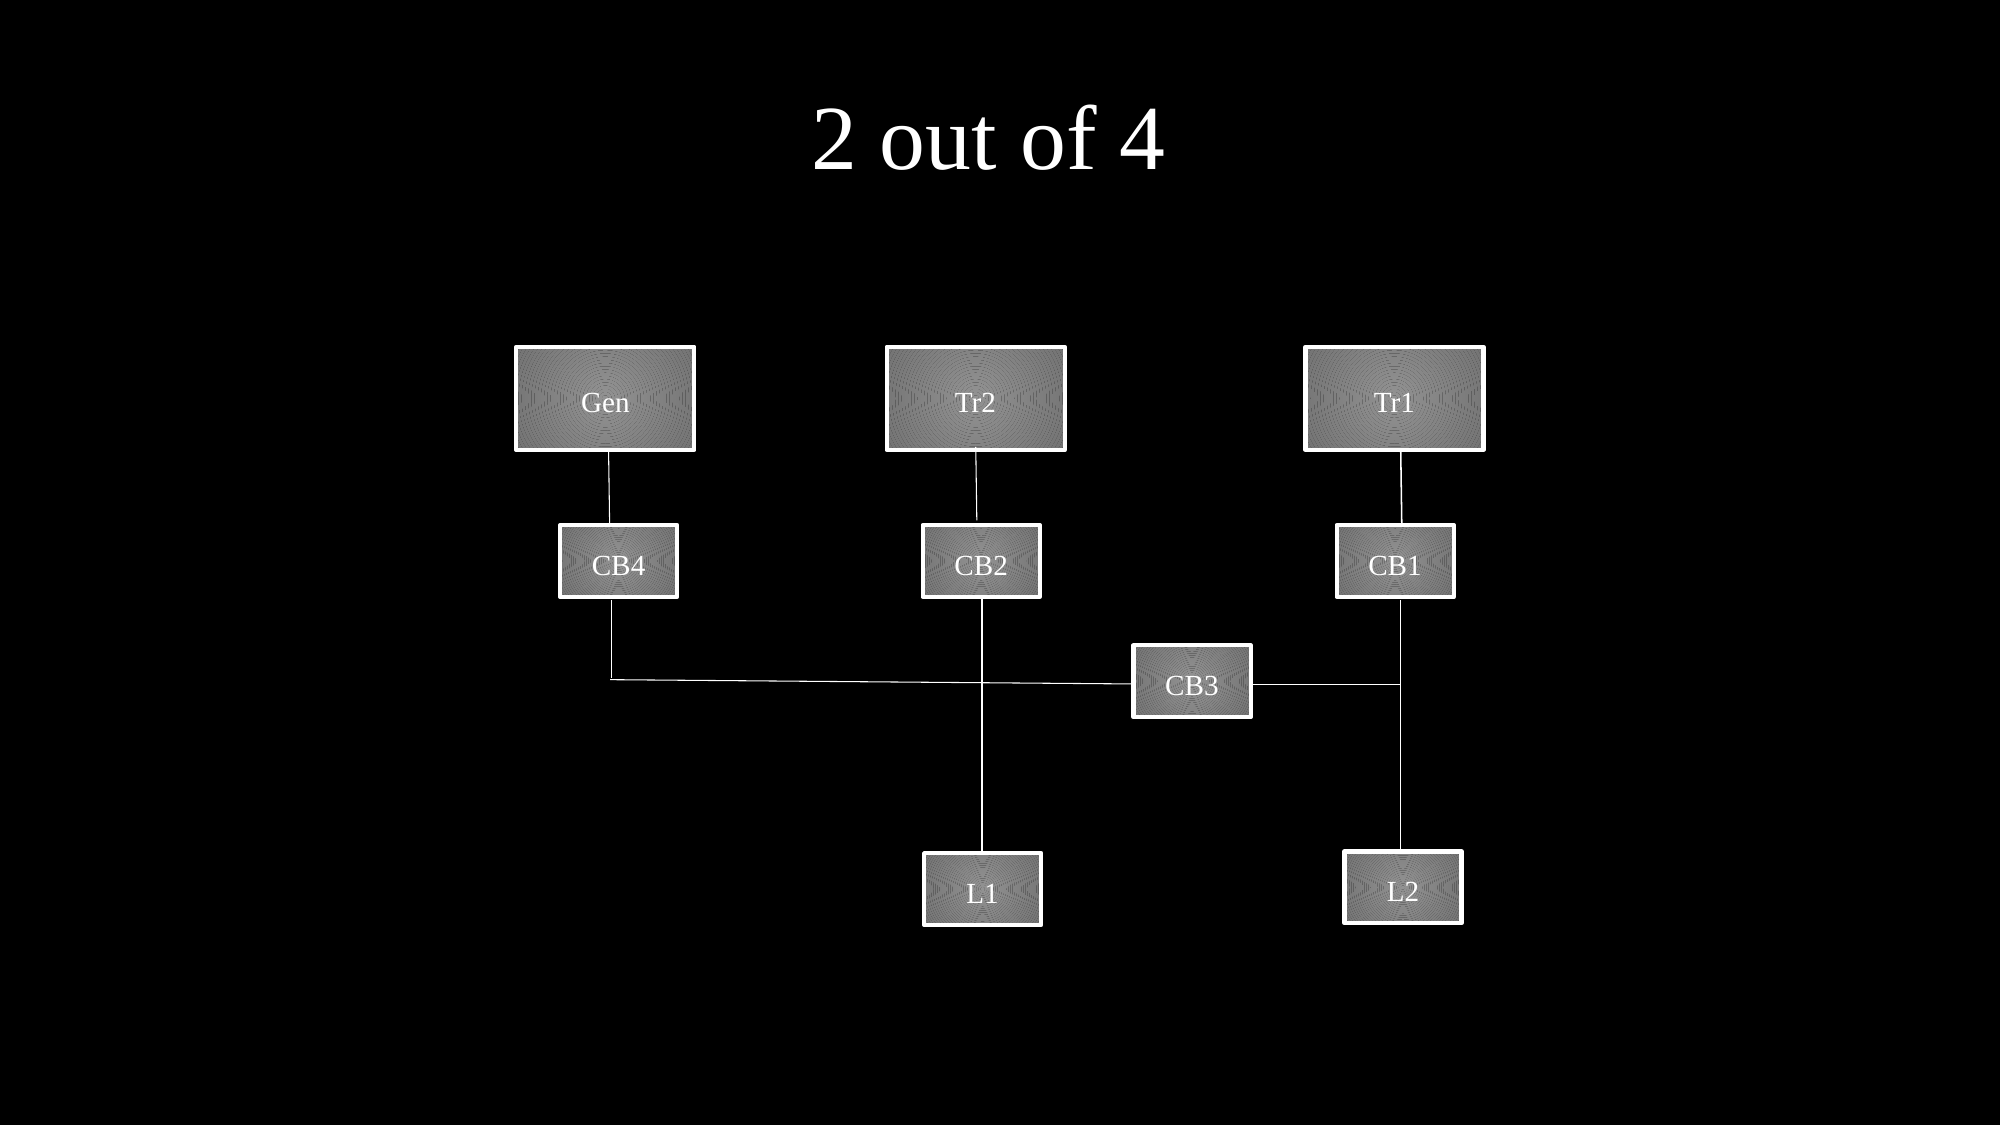

2 out of 4
Gen
Tr2
Tr1
CB4
CB2
CB1
CB3
L2
L1